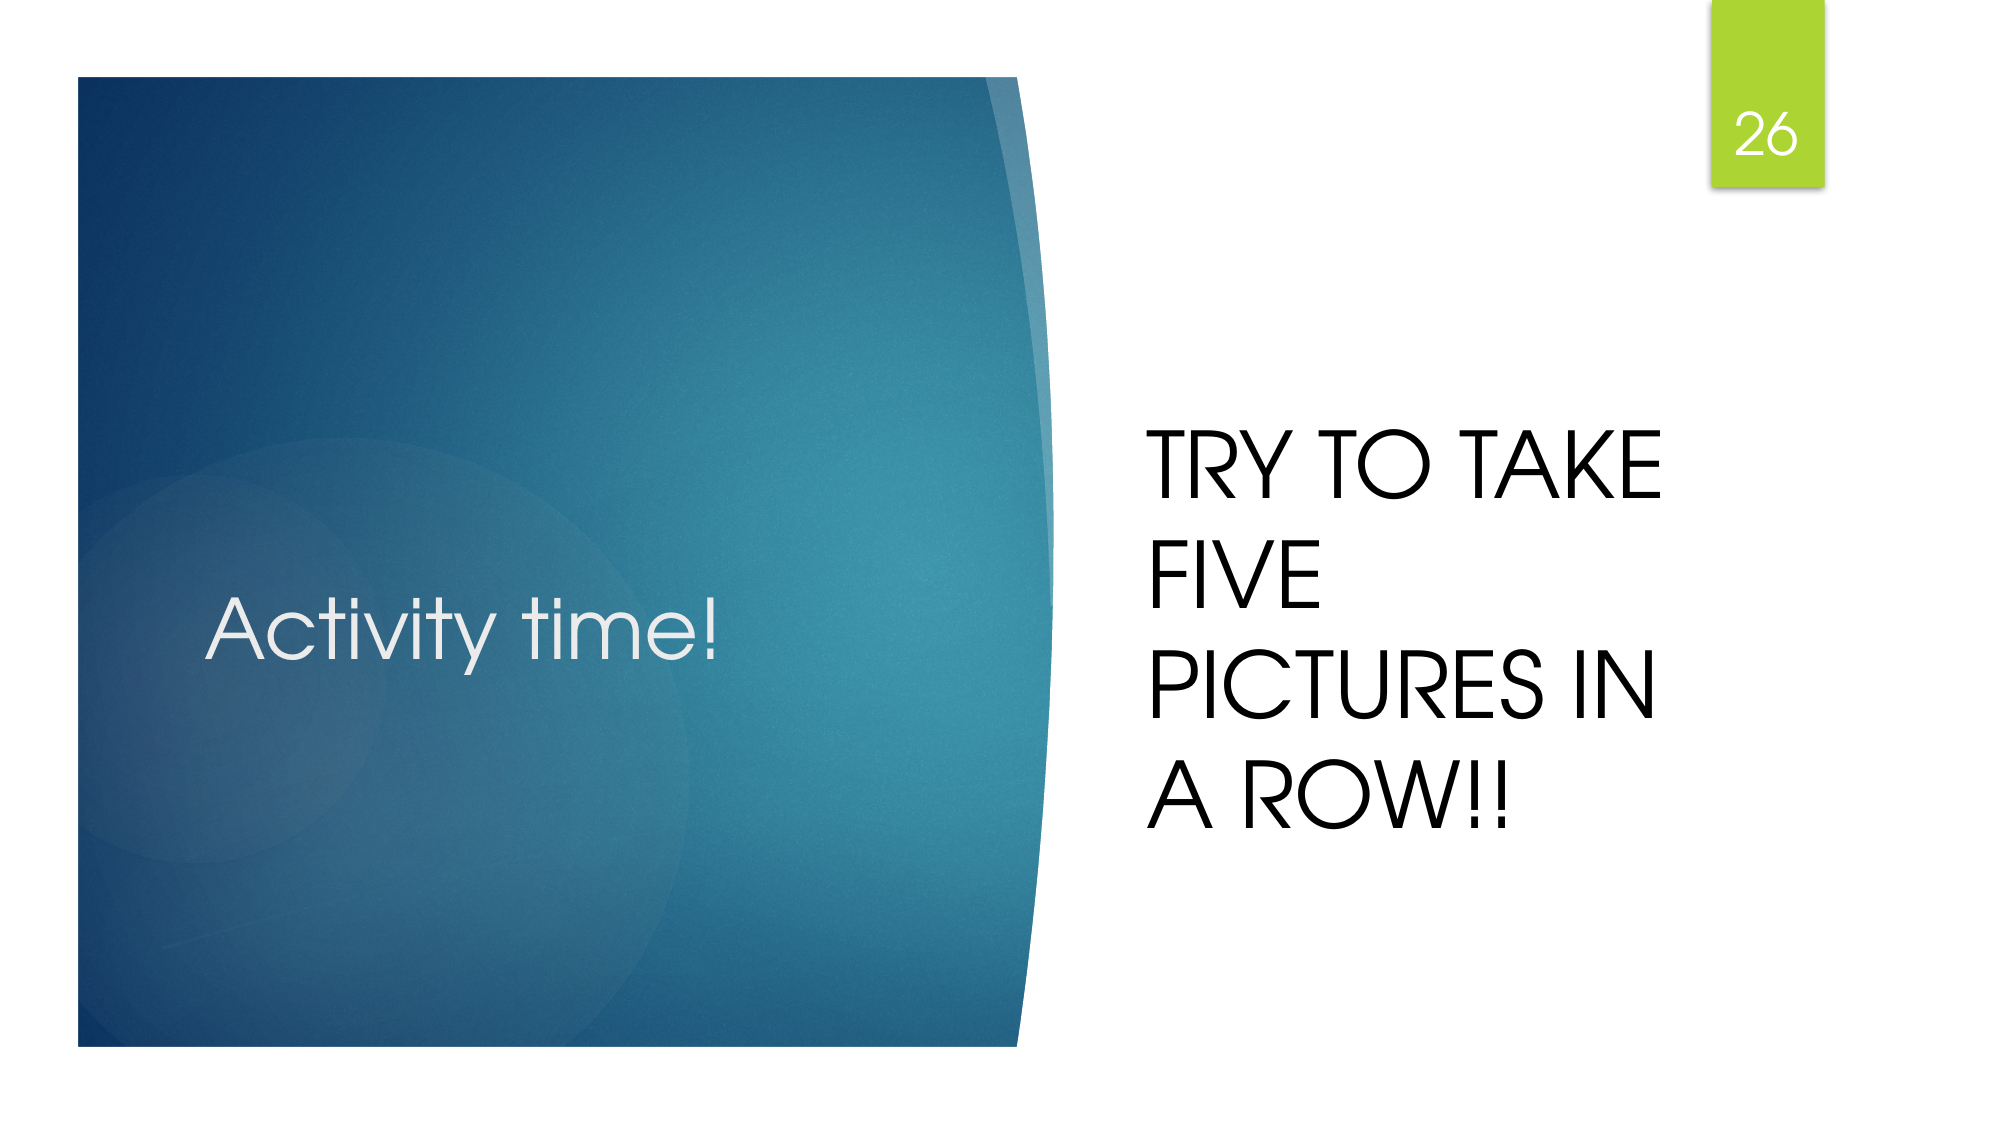

26
Try to take five pictures in a row!!
# Activity time!